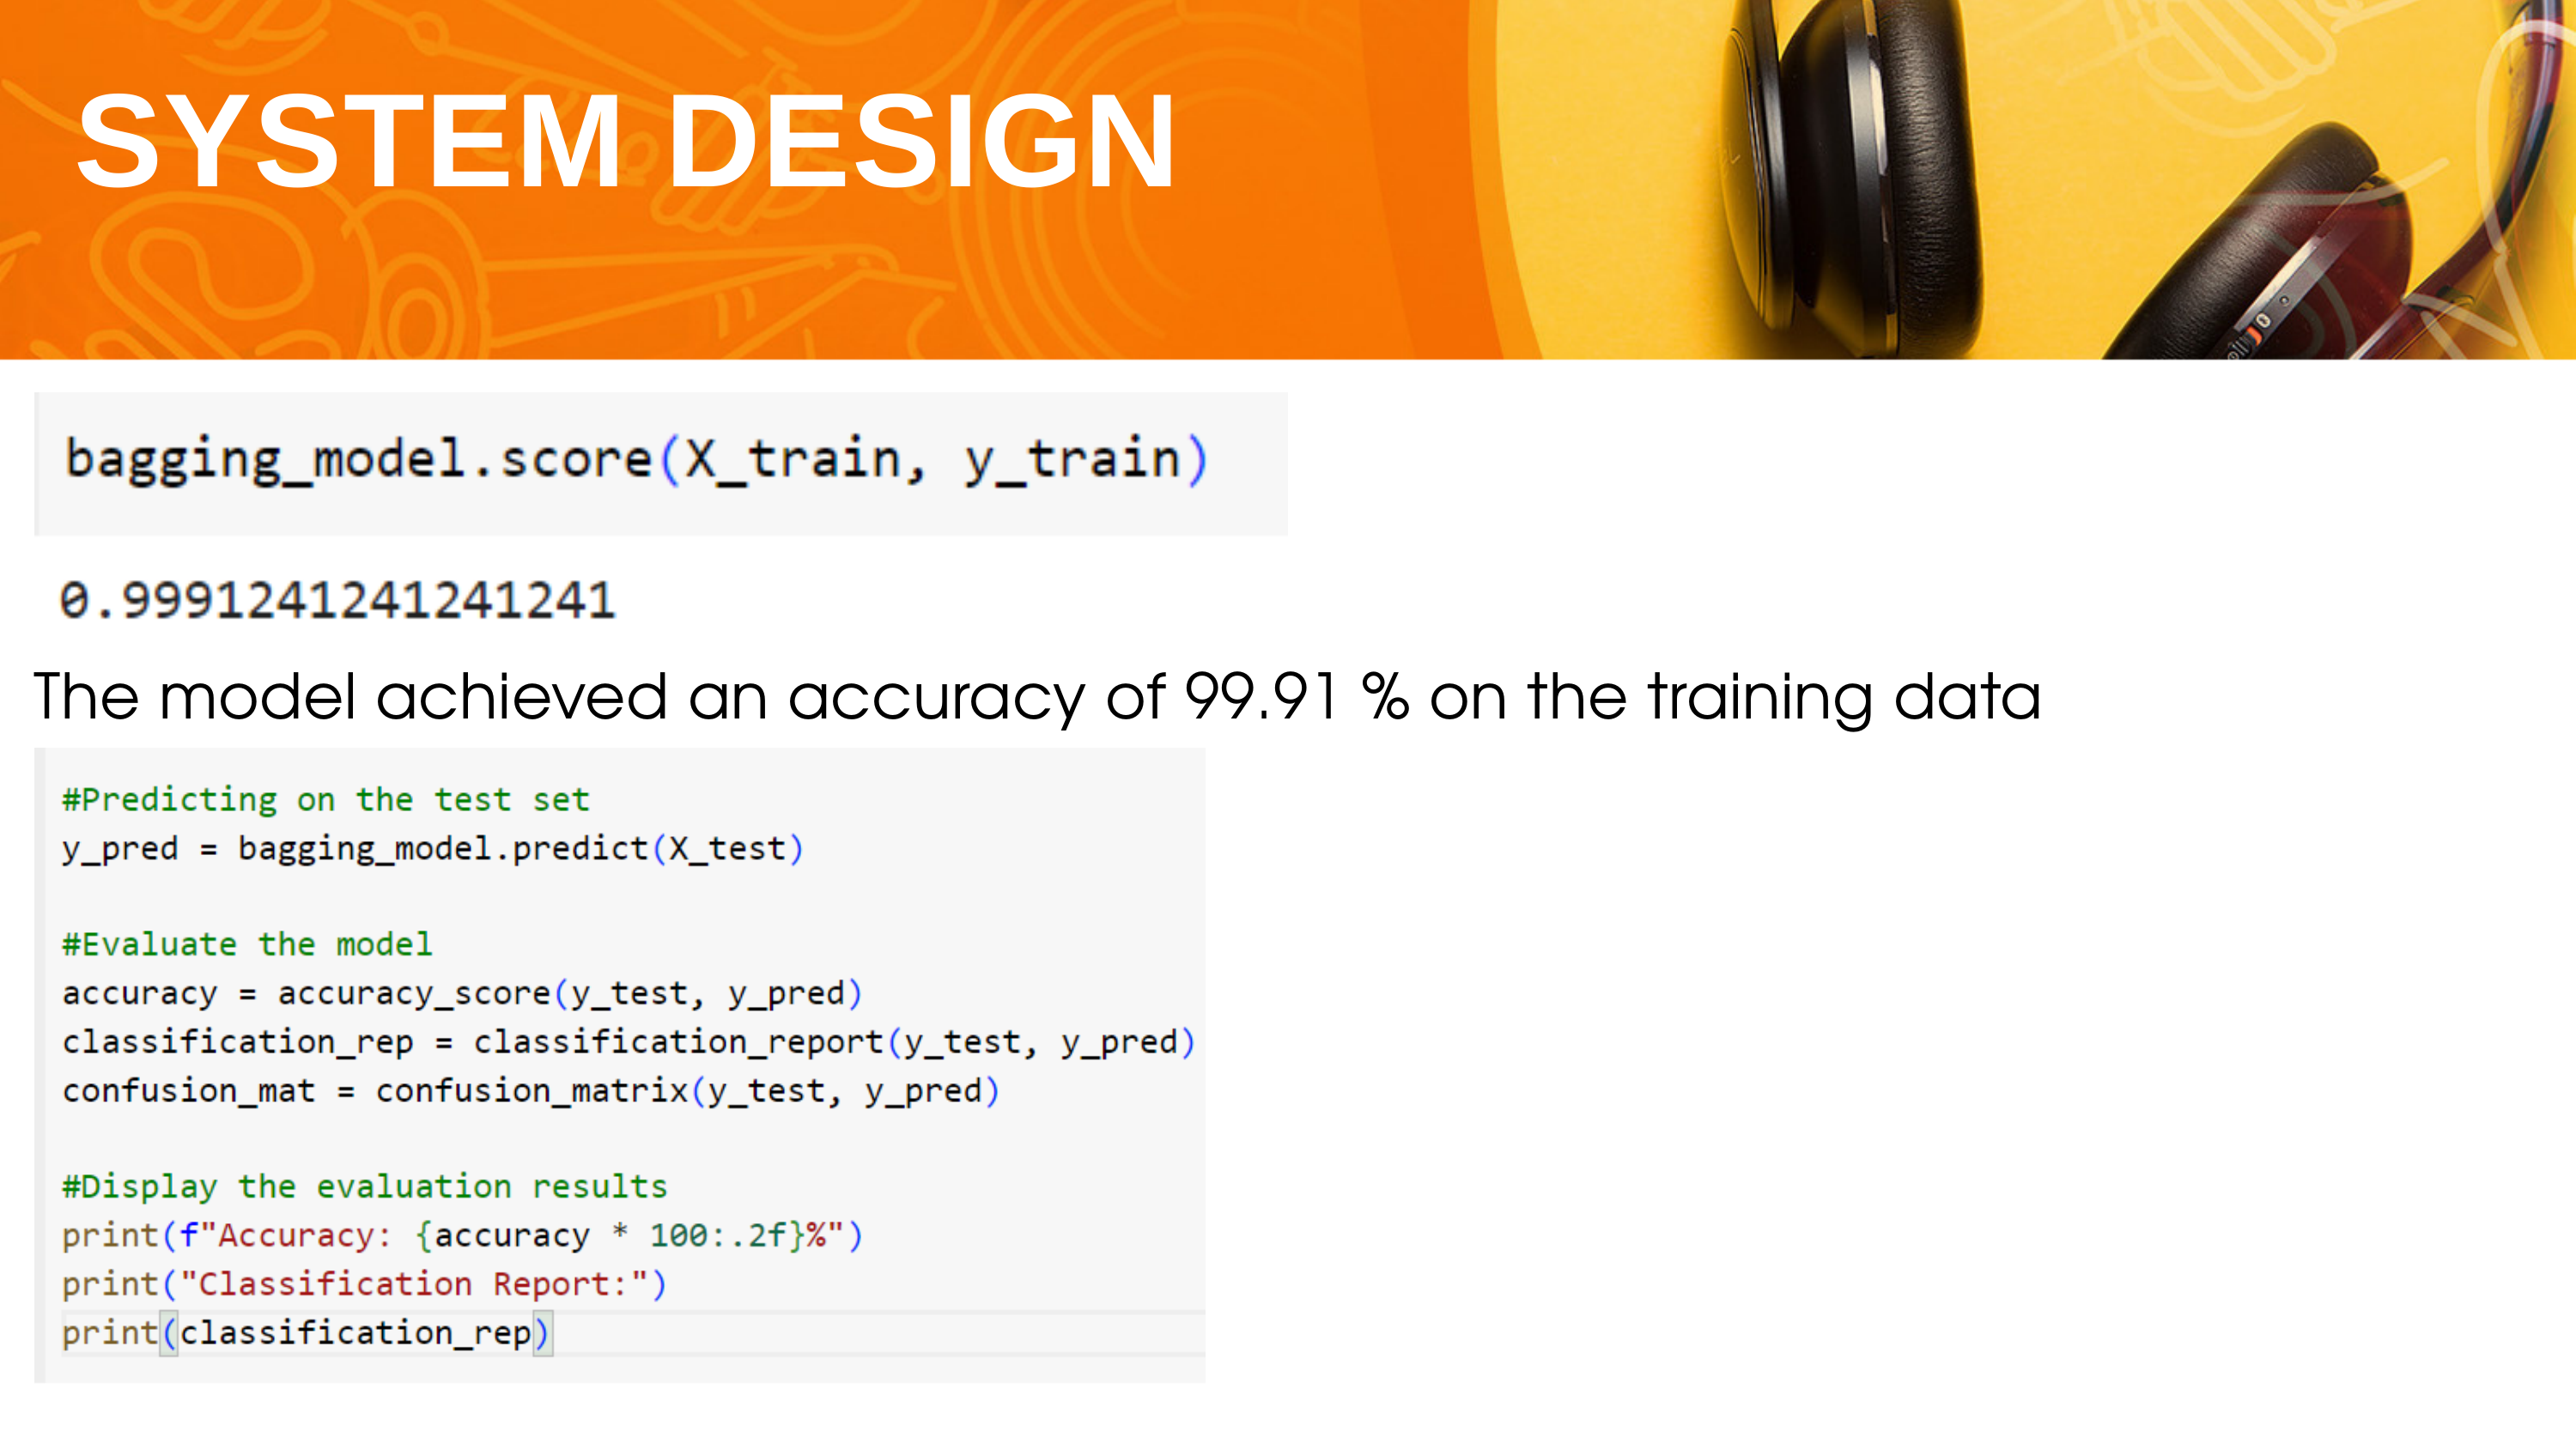

SYSTEM DESIGN

The model achieved an accuracy of 99.91 % on the training data